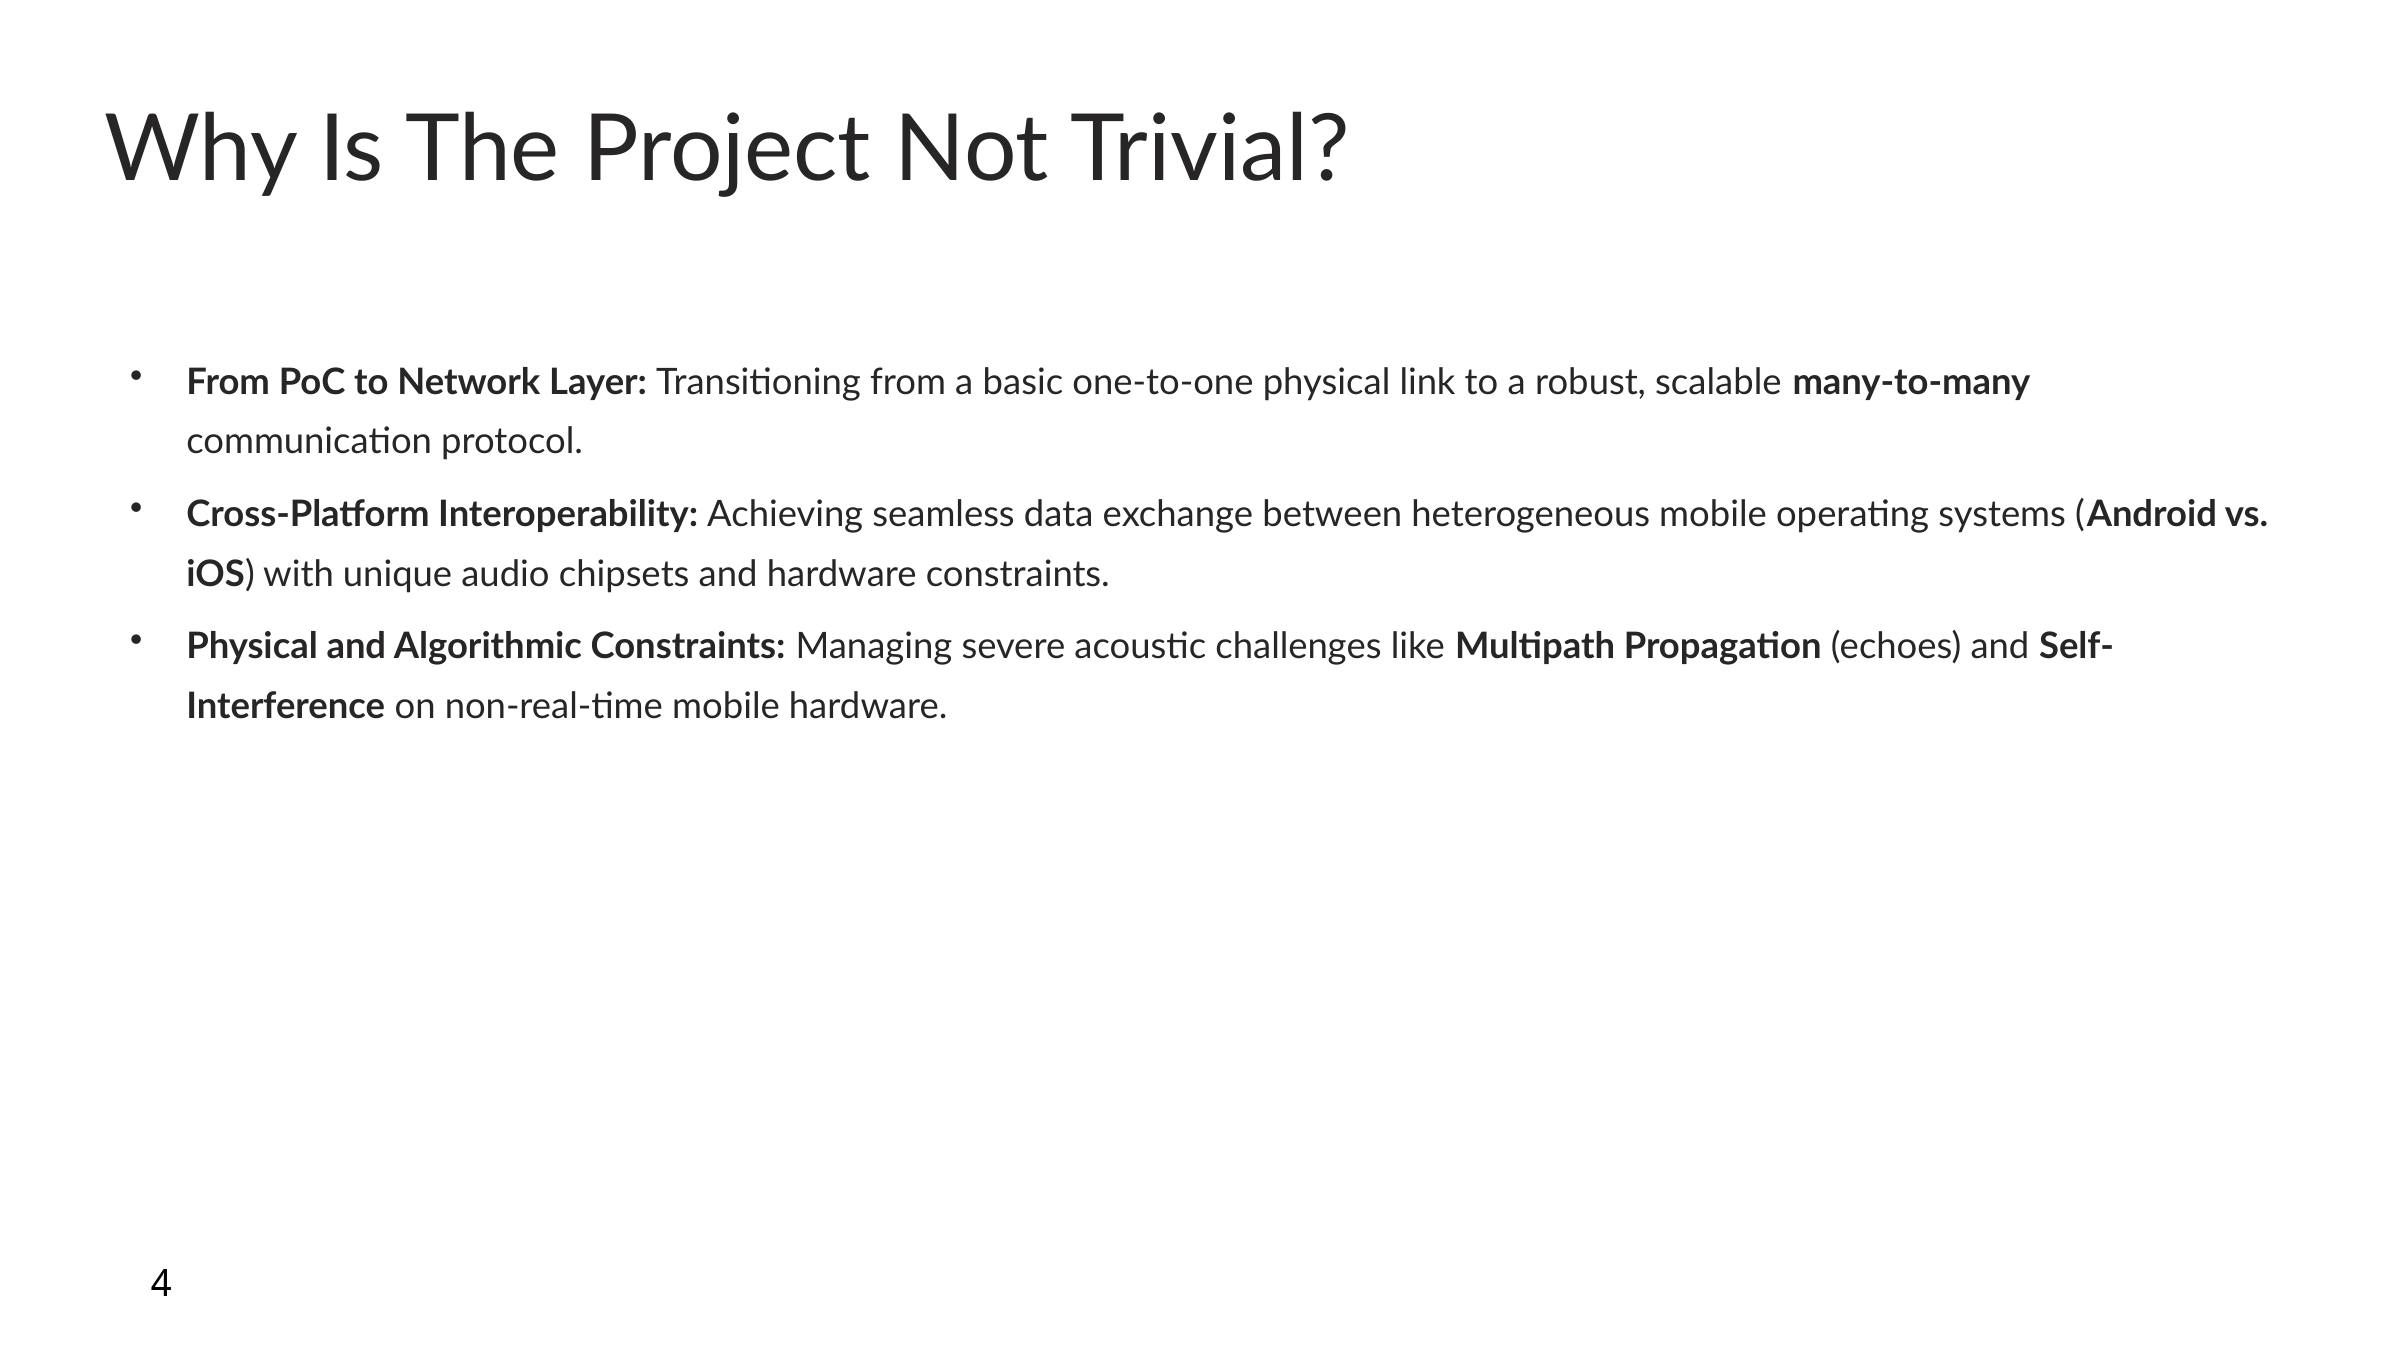

Why Is The Project Not Trivial?
From PoC to Network Layer: Transitioning from a basic one-to-one physical link to a robust, scalable many-to-many communication protocol.
Cross-Platform Interoperability: Achieving seamless data exchange between heterogeneous mobile operating systems (Android vs. iOS) with unique audio chipsets and hardware constraints.
Physical and Algorithmic Constraints: Managing severe acoustic challenges like Multipath Propagation (echoes) and Self-Interference on non-real-time mobile hardware.